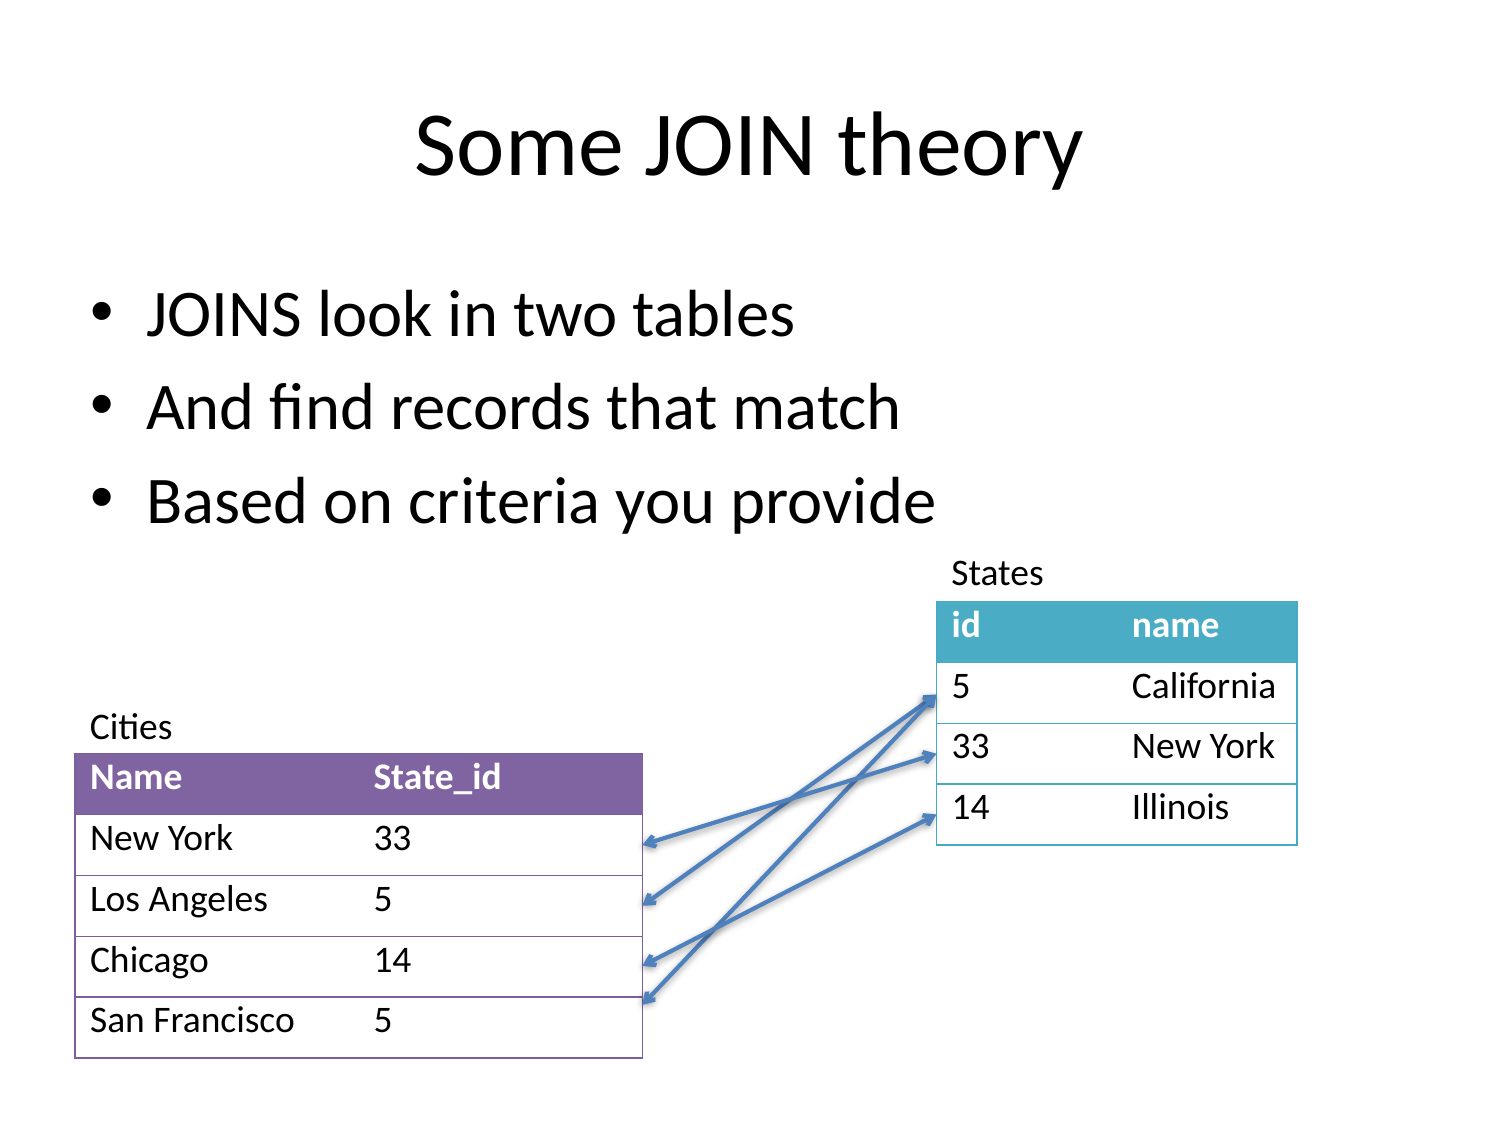

# Some JOIN theory
JOINS look in two tables
And find records that match
Based on criteria you provide
States
| id | name |
| --- | --- |
| 5 | California |
| 33 | New York |
| 14 | Illinois |
Cities
| Name | State\_id |
| --- | --- |
| New York | 33 |
| Los Angeles | 5 |
| Chicago | 14 |
| San Francisco | 5 |